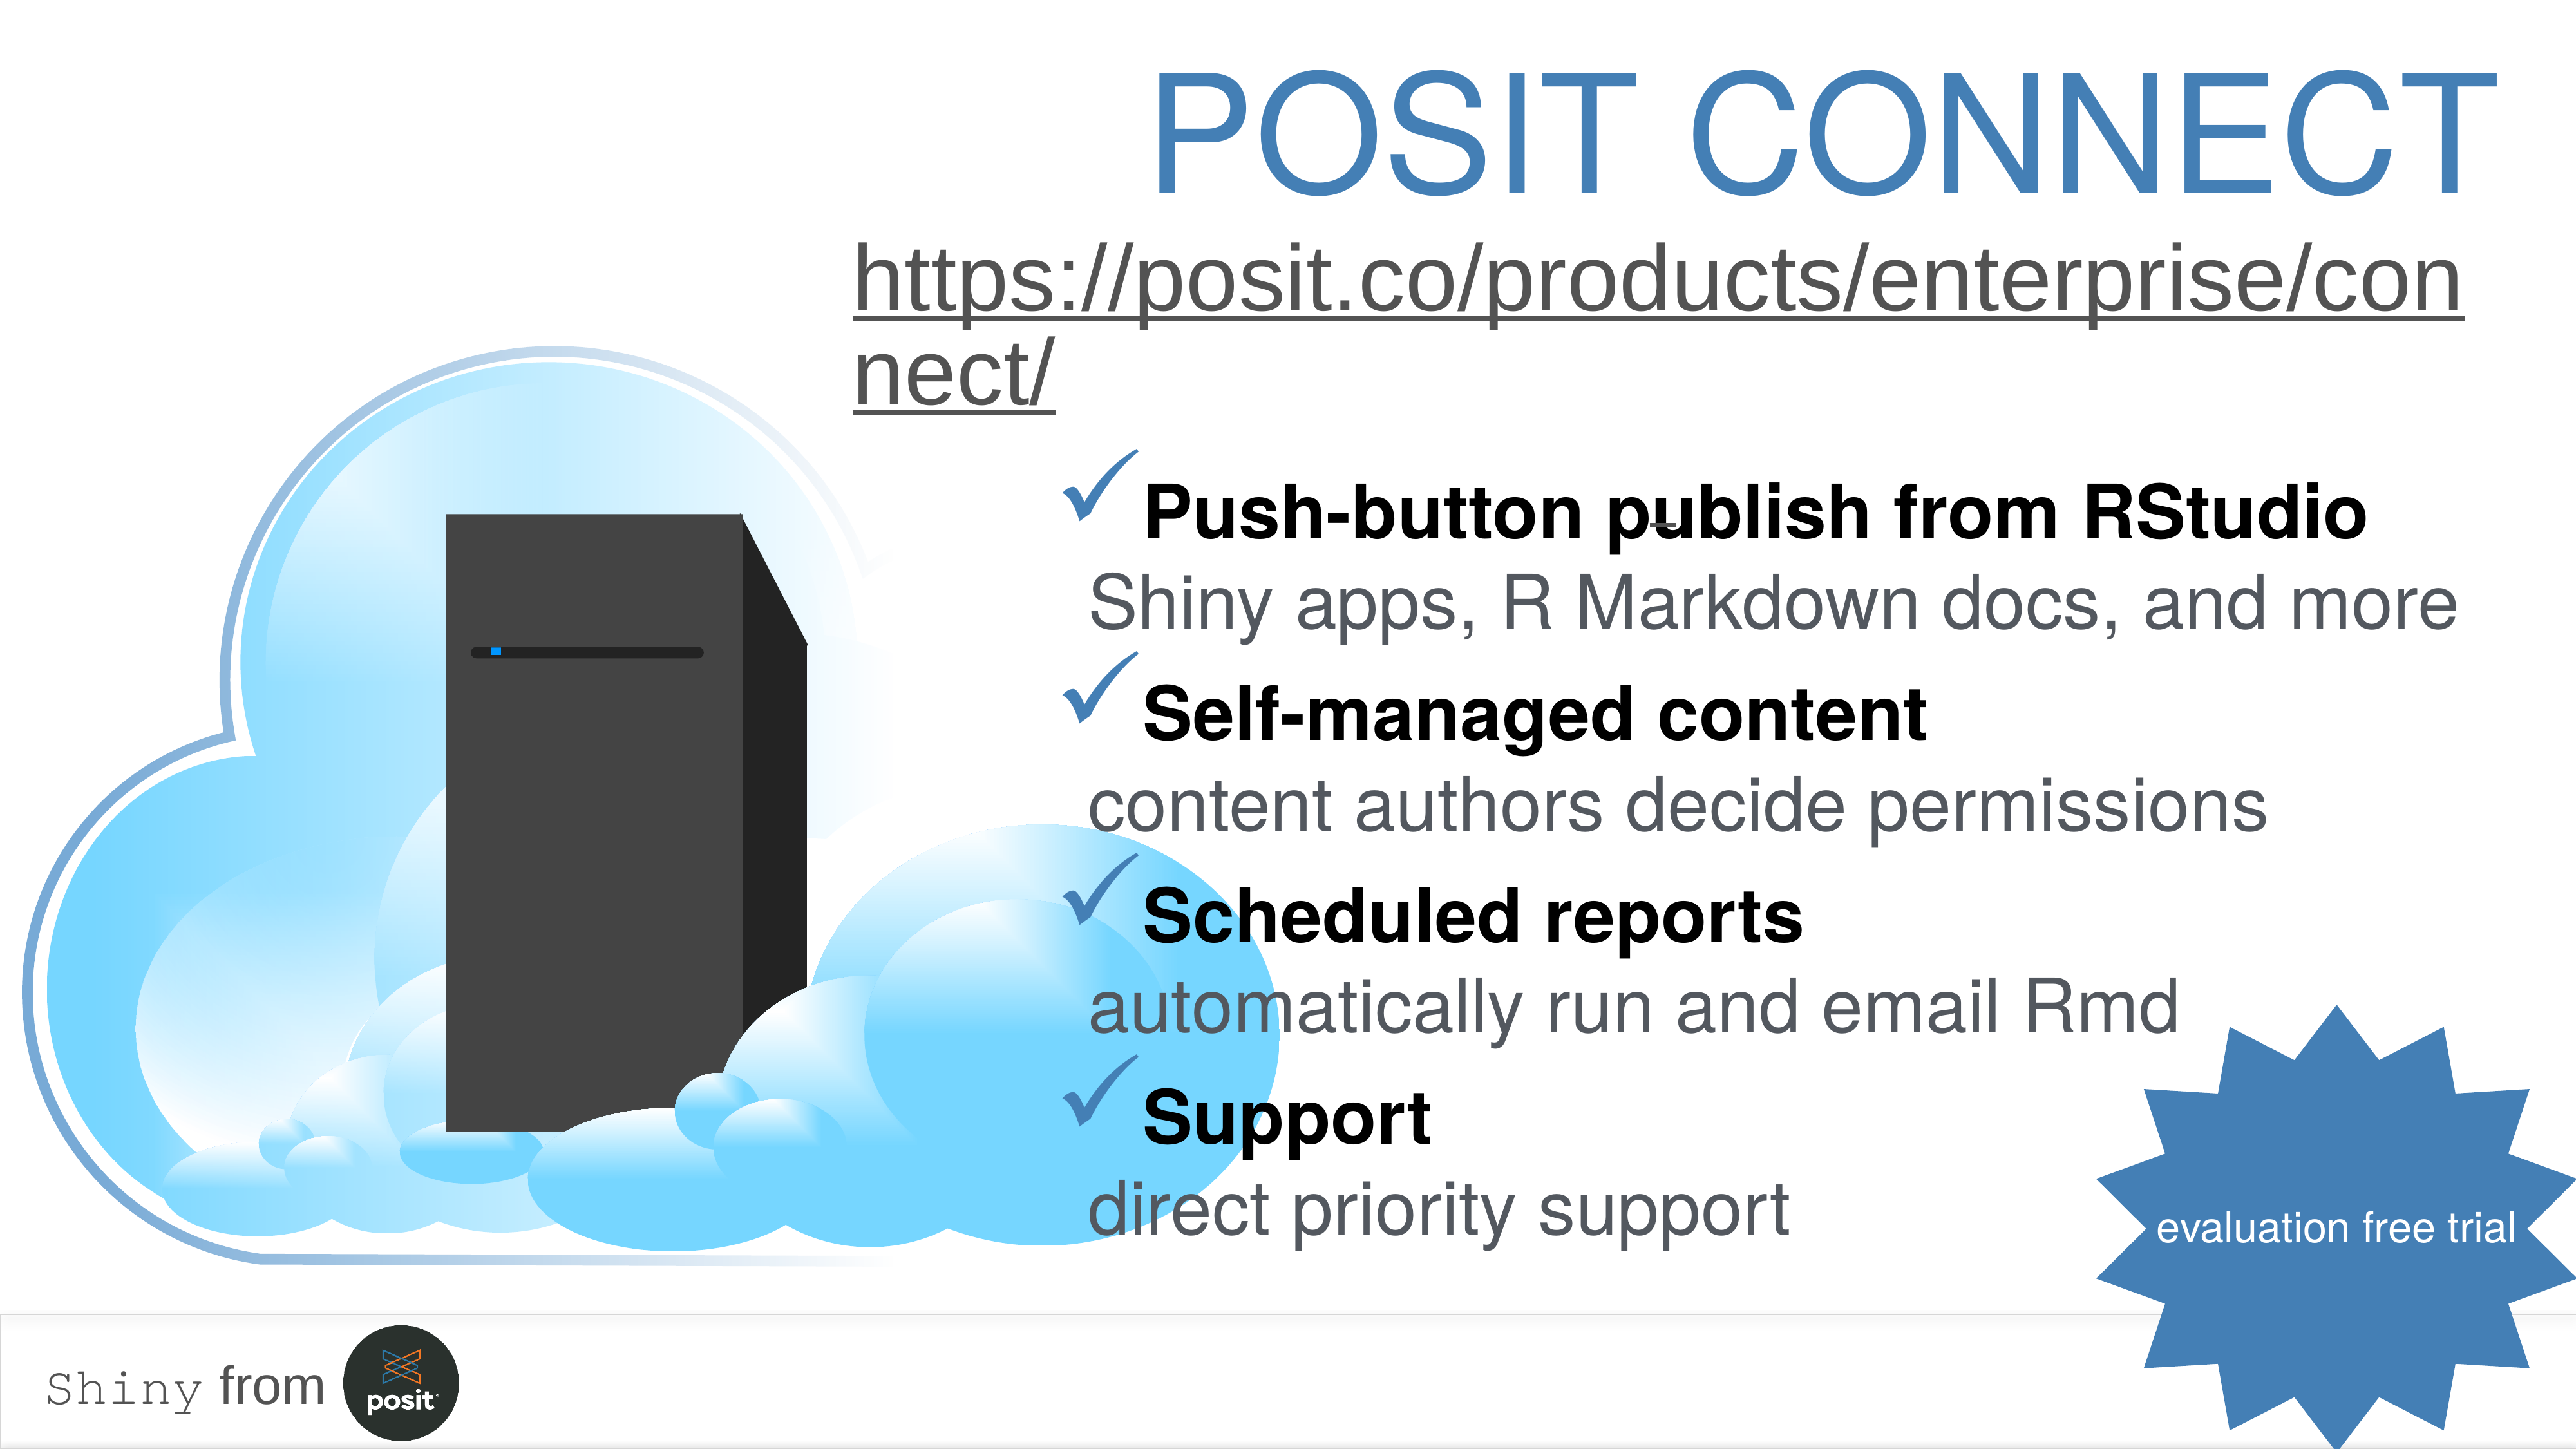

POSIT Connect
https://posit.co/products/enterprise/connect/

Push-button publish from RStudio
Shiny apps, R Markdown docs, and more
Self-managed content
content authors decide permissions
Scheduled reports
automatically run and email Rmd
Support
direct priority support

evaluation free trial